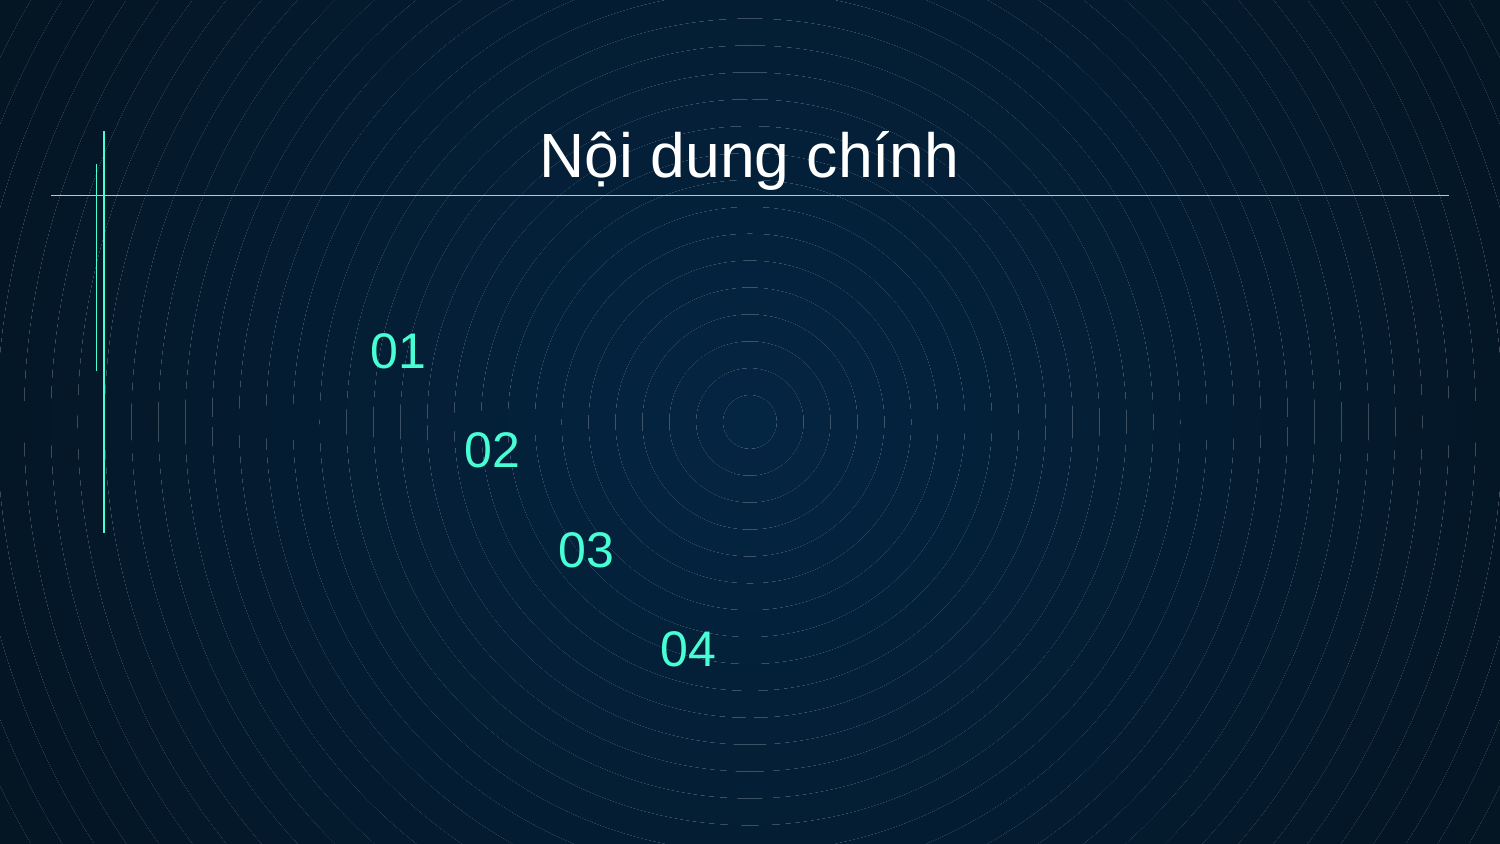

# Nội dung chính
01
Giới thiệu tổng quan
02
Phân tích hệ thống
03
Xây dựng hệ thống
04
Kết luận